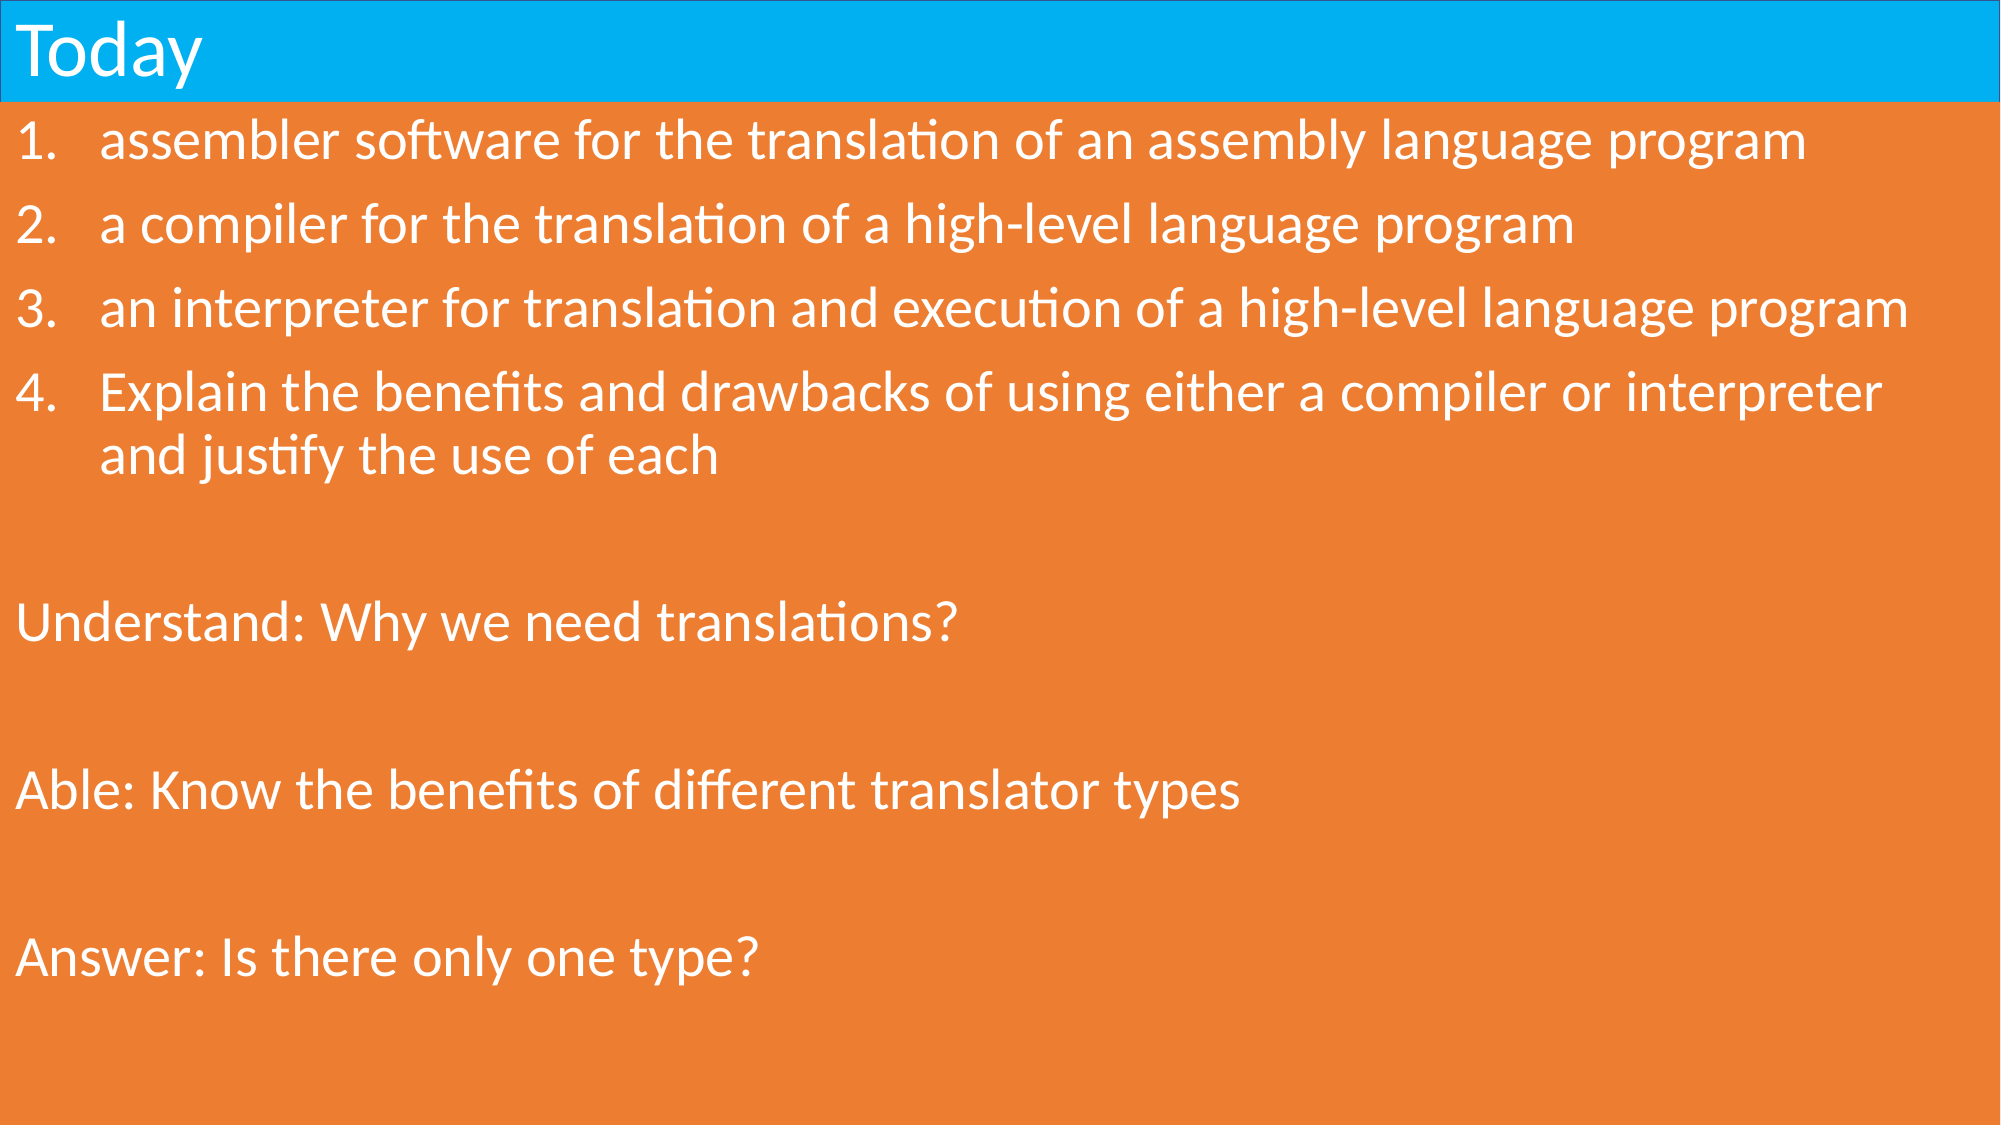

# Today
assembler software for the translation of an assembly language program
a compiler for the translation of a high-level language program
an interpreter for translation and execution of a high-level language program
Explain the benefits and drawbacks of using either a compiler or interpreter and justify the use of each

Understand: Why we need translations?

Able: Know the benefits of different translator types

Answer: Is there only one type?